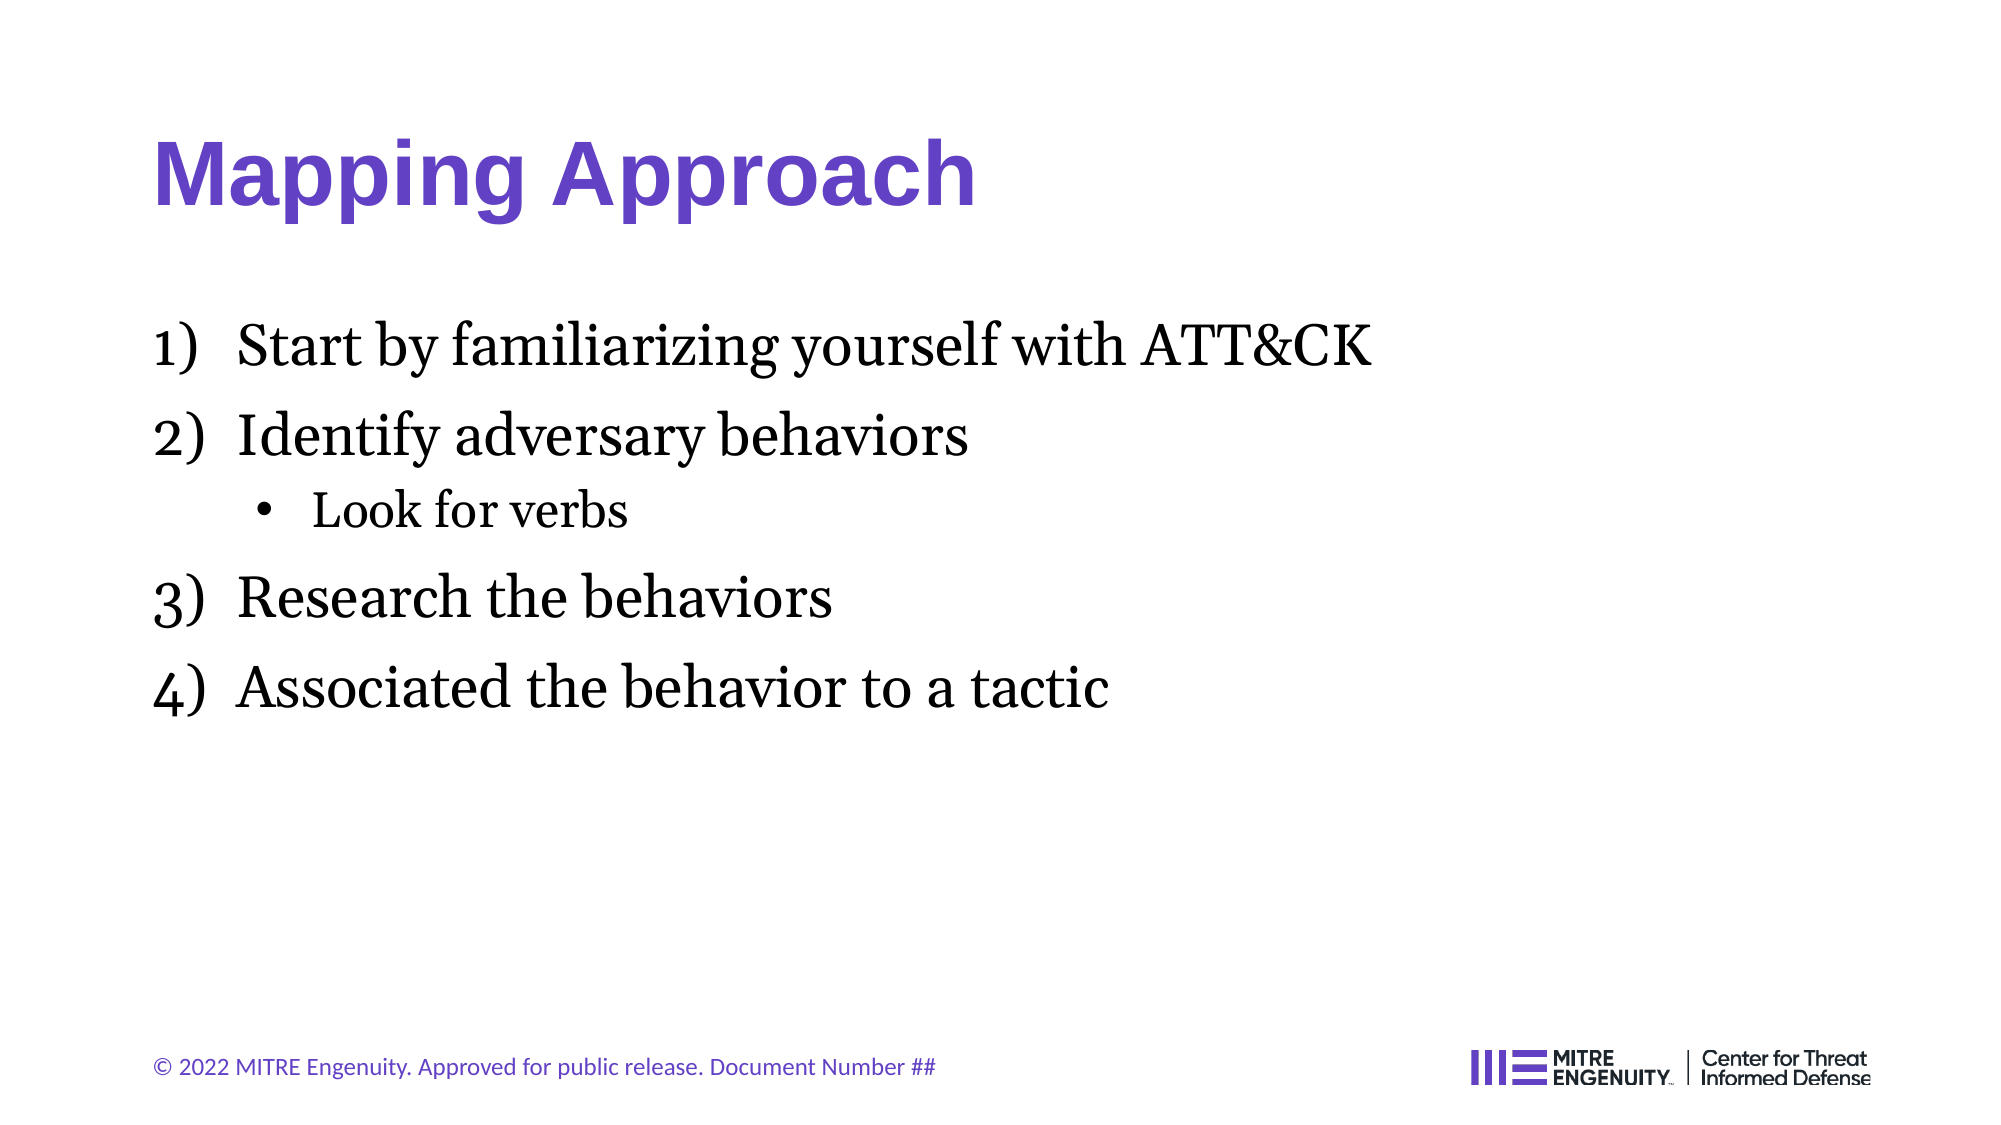

# Mapping Approach
Start by familiarizing yourself with ATT&CK
Identify adversary behaviors
Look for verbs
Research the behaviors
Associated the behavior to a tactic

© 2022 MITRE Engenuity. Approved for public release. Document Number ##